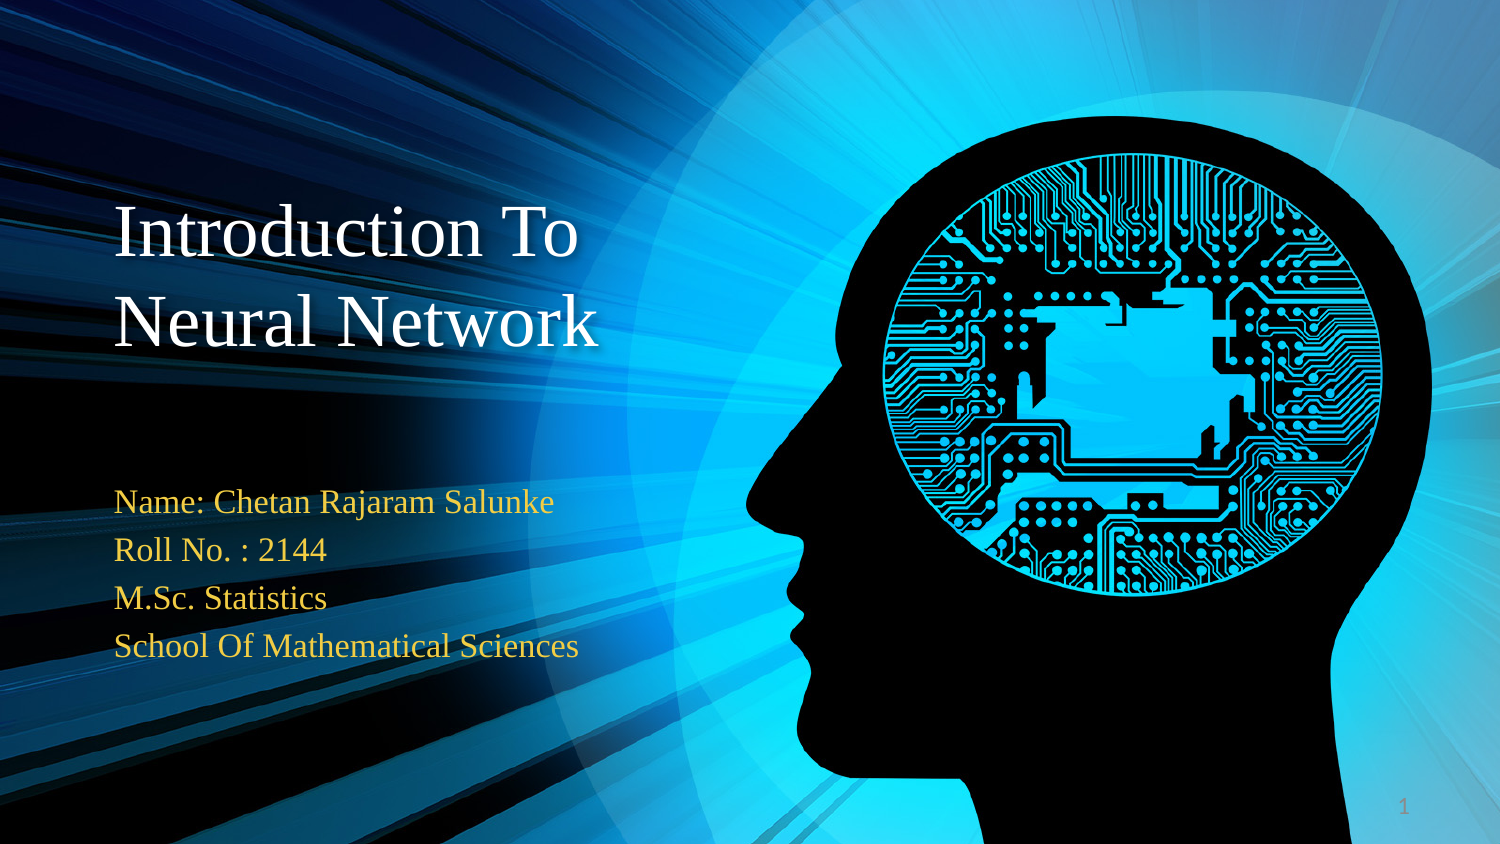

# Introduction To Neural Network
Name: Chetan Rajaram Salunke
Roll No. : 2144
M.Sc. Statistics
School Of Mathematical Sciences

1